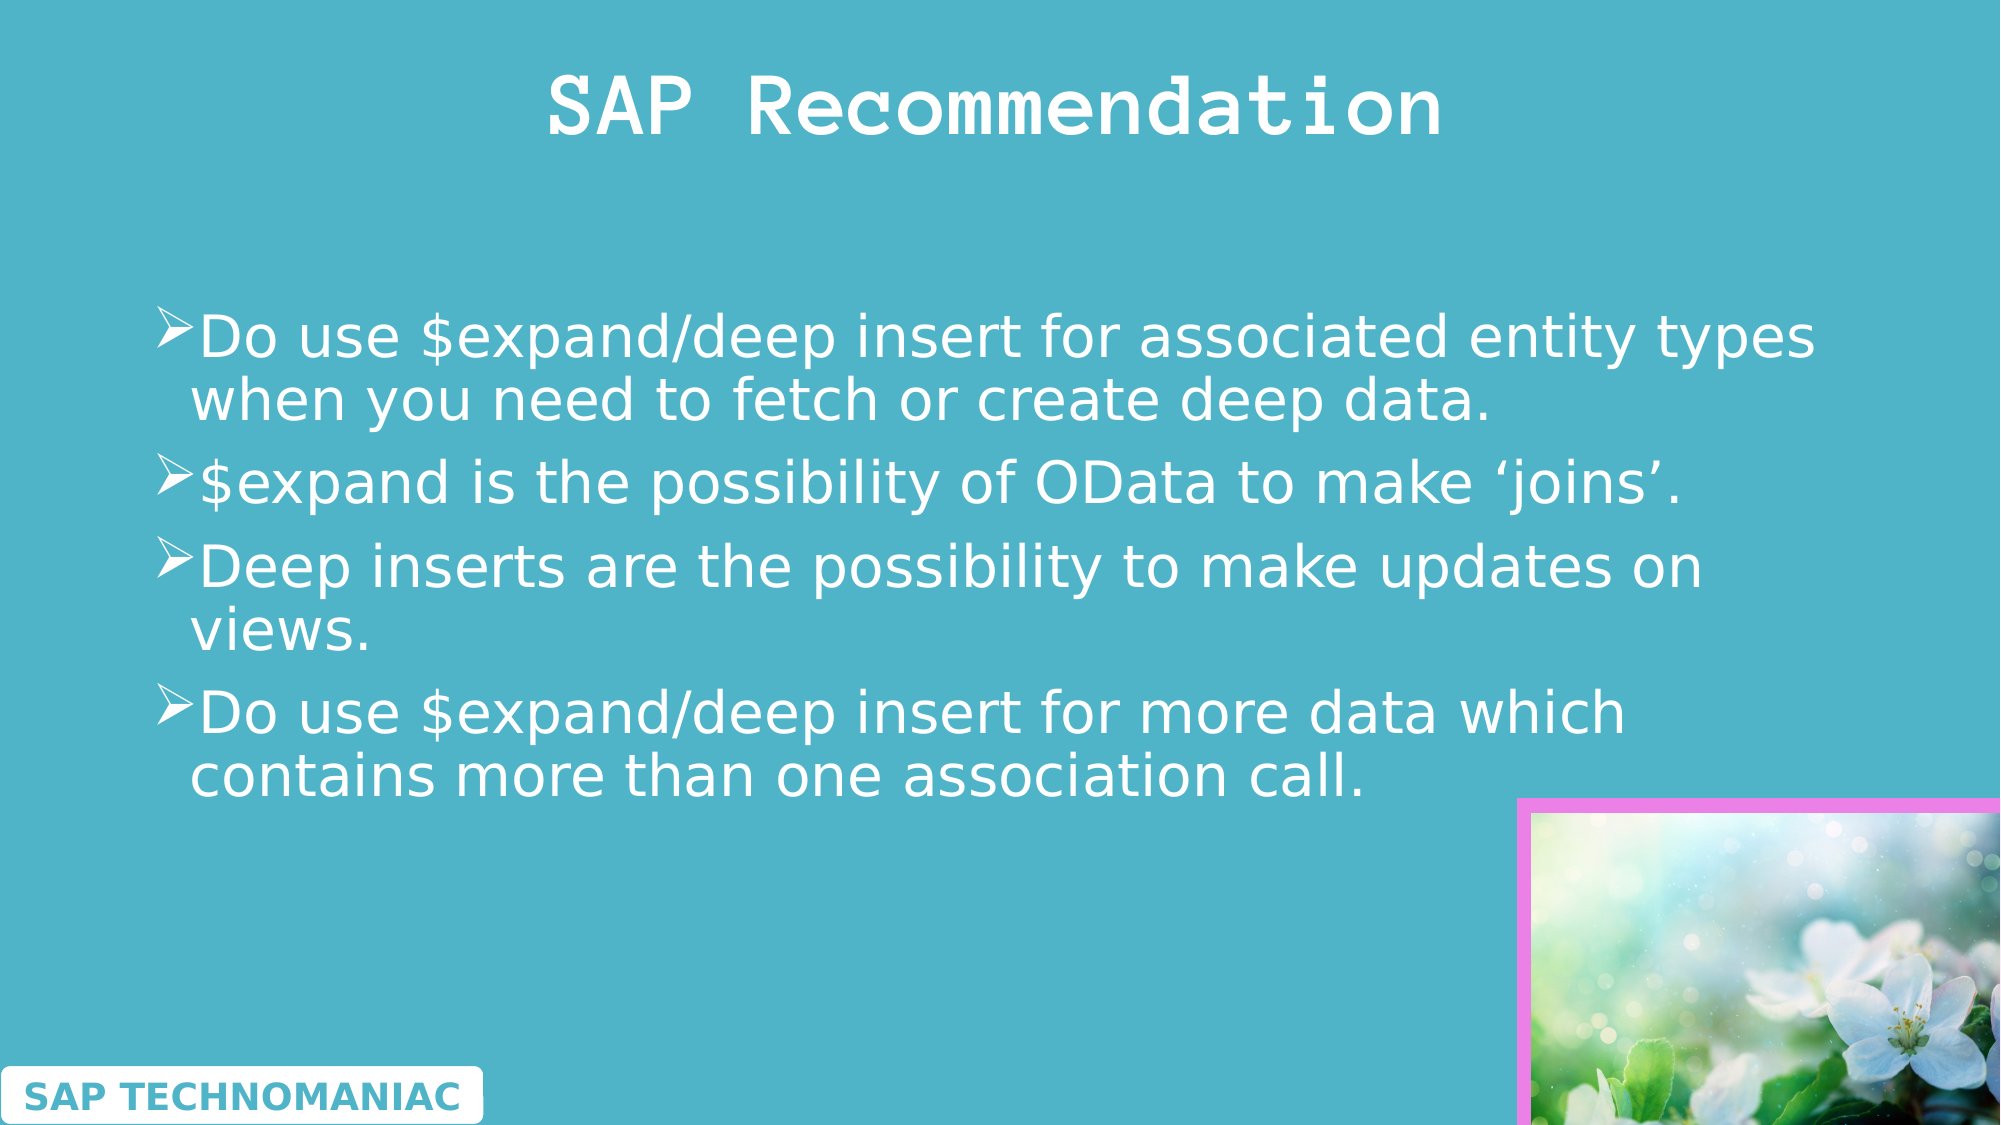

# SAP Recommendation
Do use $expand/deep insert for associated entity types when you need to fetch or create deep data.
$expand is the possibility of OData to make ‘joins’.
Deep inserts are the possibility to make updates on views.
Do use $expand/deep insert for more data which contains more than one association call.